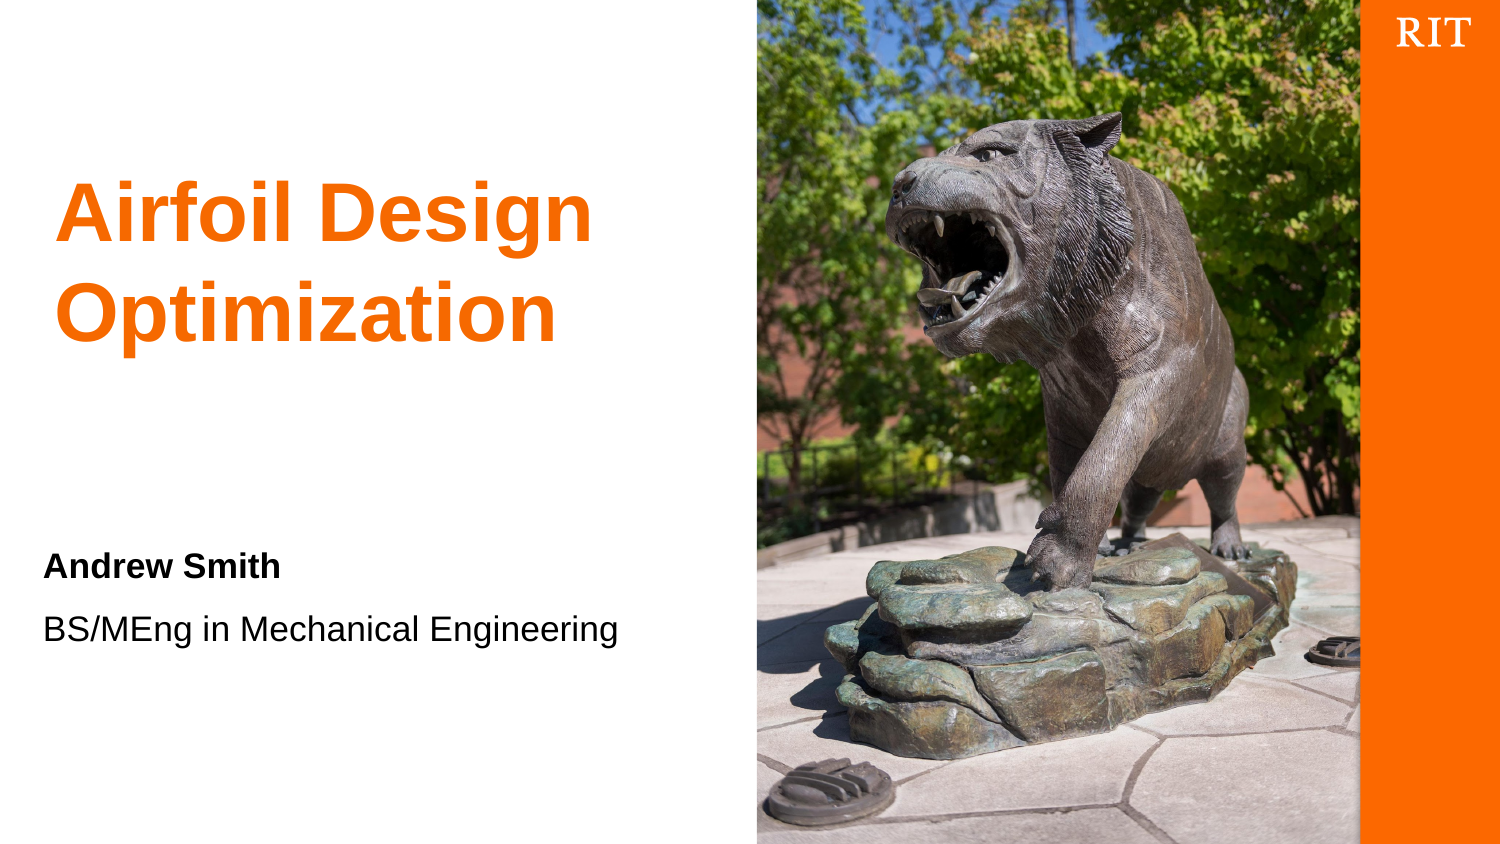

# Airfoil Design Optimization
Andrew Smith
BS/MEng in Mechanical Engineering